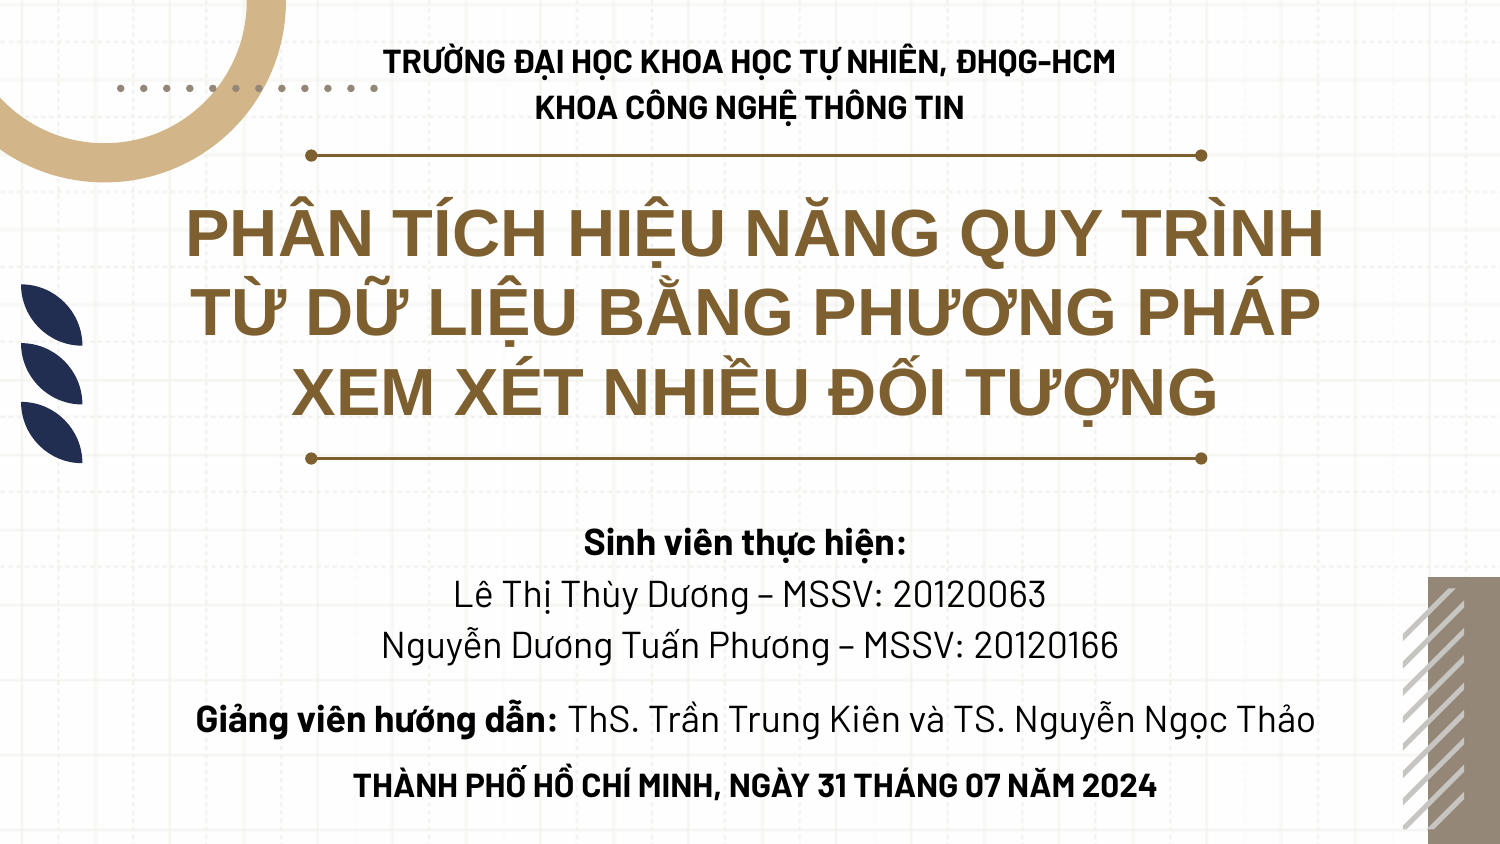

TRƯỜNG ĐẠI HỌC KHOA HỌC TỰ NHIÊN, ĐHQG-HCM
KHOA CÔNG NGHỆ THÔNG TIN
PHÂN TÍCH HIỆU NĂNG QUY TRÌNH
 TỪ DỮ LIỆU BẰNG PHƯƠNG PHÁP
XEM XÉT NHIỀU ĐỐI TƯỢNG
Sinh viên thực hiện:
Lê Thị Thùy Dương – MSSV: 20120063
Nguyễn Dương Tuấn Phương – MSSV: 20120166
Giảng viên hướng dẫn: ThS. Trần Trung Kiên và TS. Nguyễn Ngọc Thảo
THÀNH PHỐ HỒ CHÍ MINH, NGÀY 31 THÁNG 07 NĂM 2024